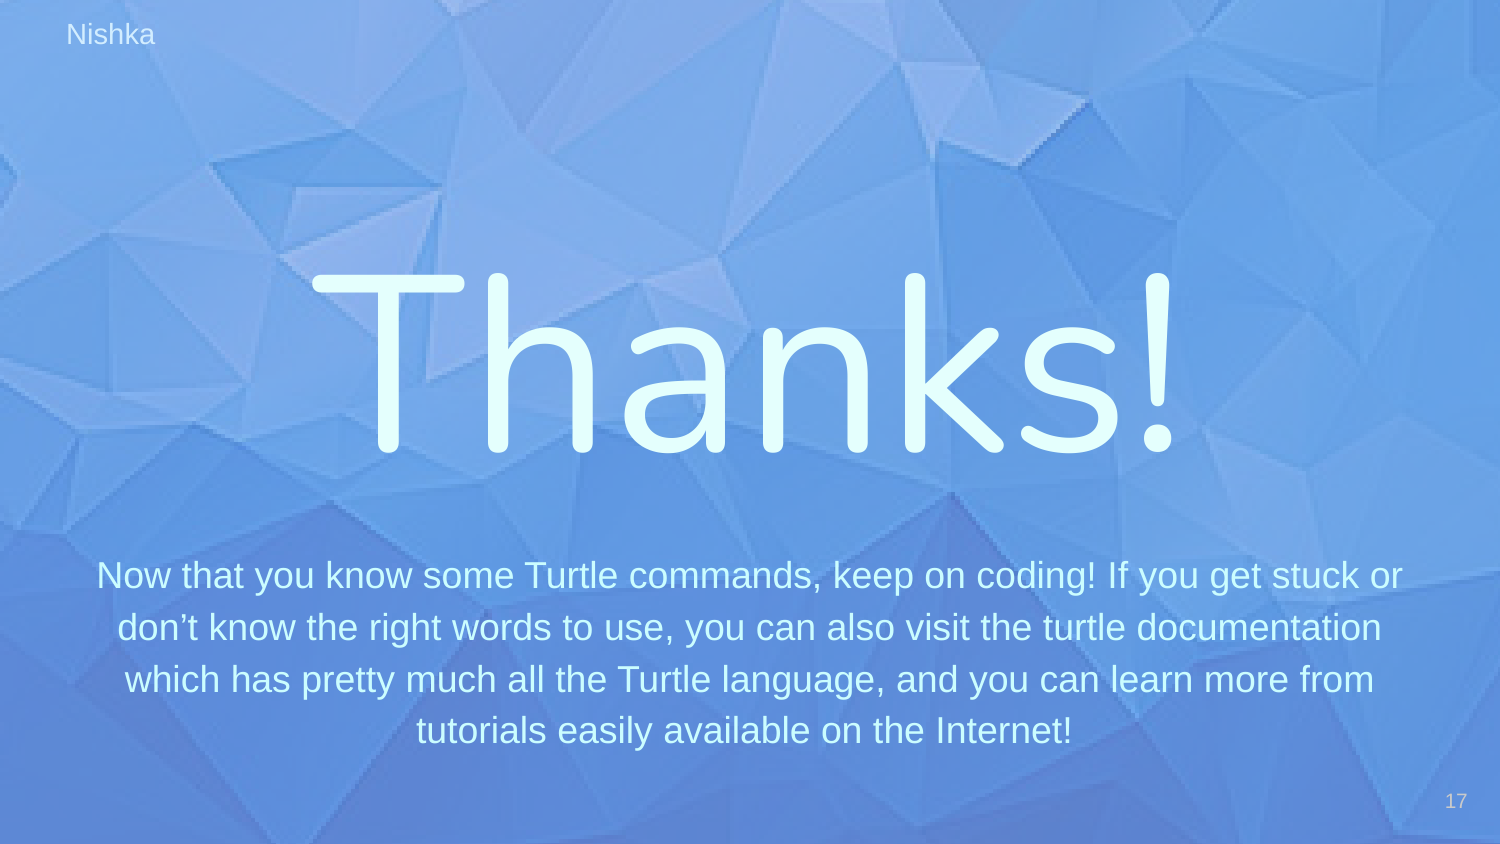

# Thanks!
Now that you know some Turtle commands, keep on coding! If you get stuck or don’t know the right words to use, you can also visit the turtle documentation which has pretty much all the Turtle language, and you can learn more from tutorials easily available on the Internet!
17